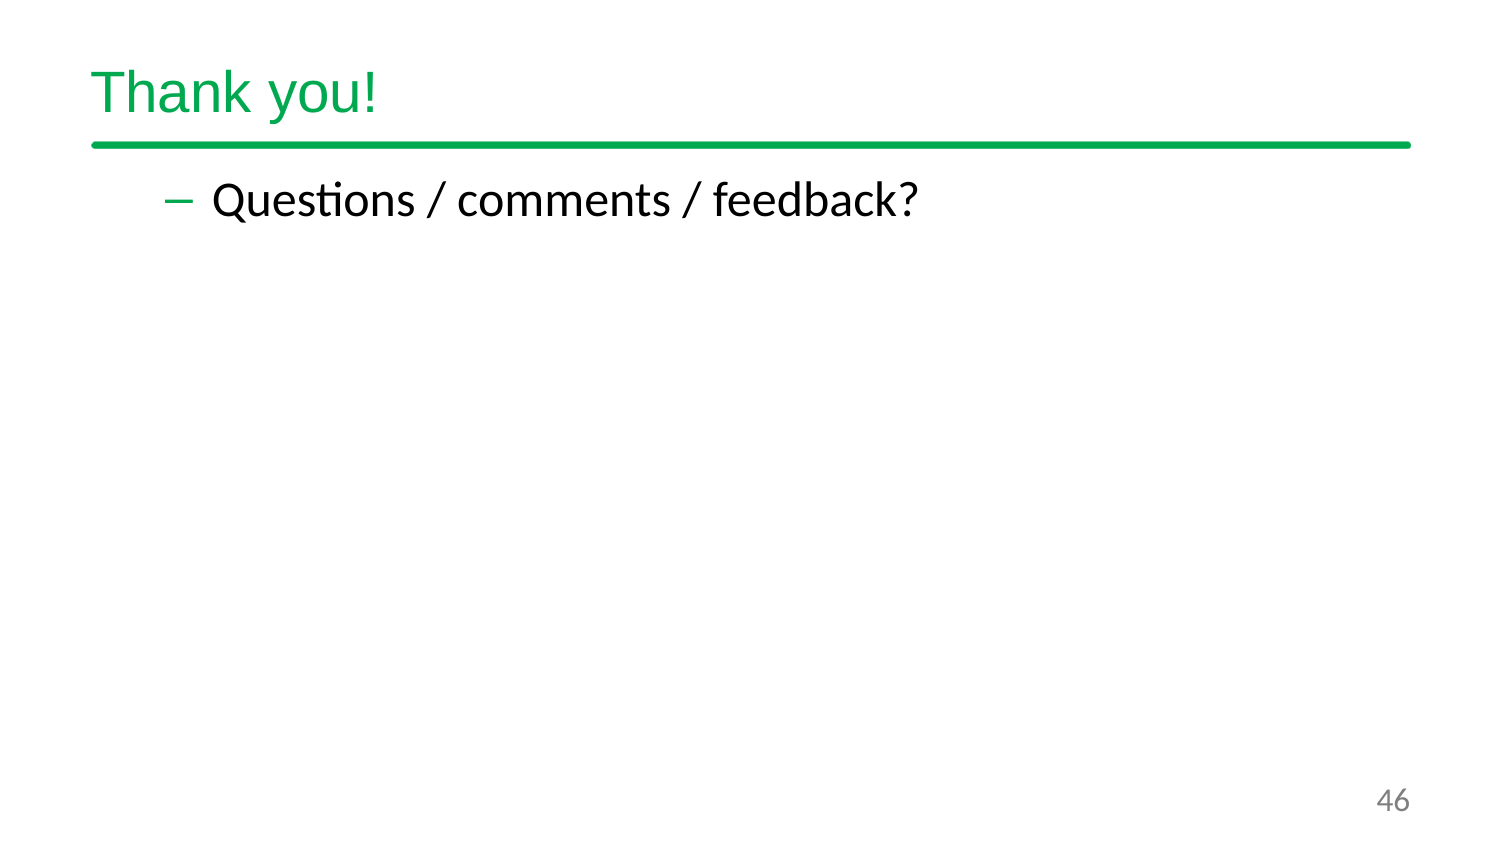

# Thank you!
Questions / comments / feedback?